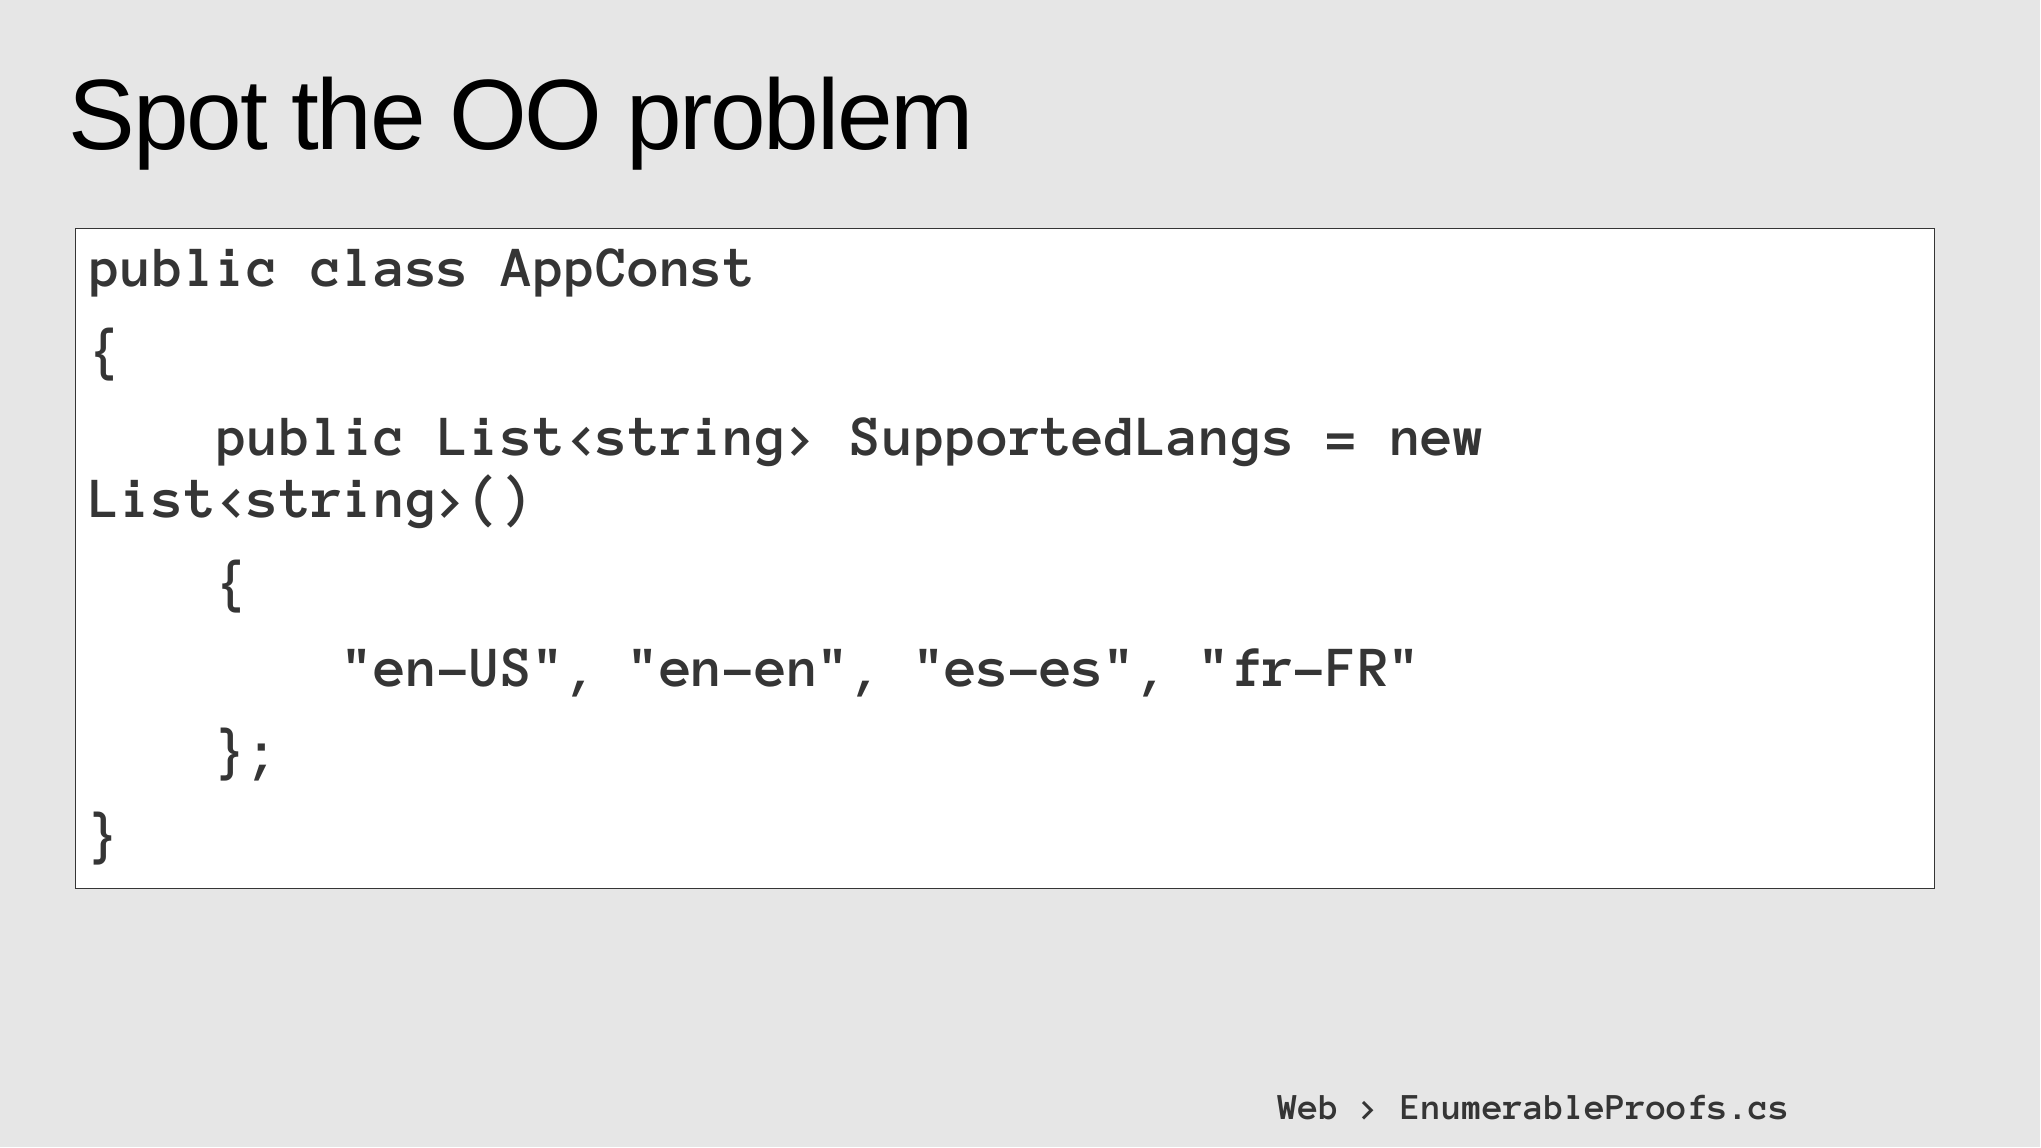

# Spot the OO problem
public class AppConst
{
    public List<string> SupportedLangs = new List<string>()
    {
        "en-US", "en-en", "es-es", "fr-FR"
    };
}
Web > EnumerableProofs.cs